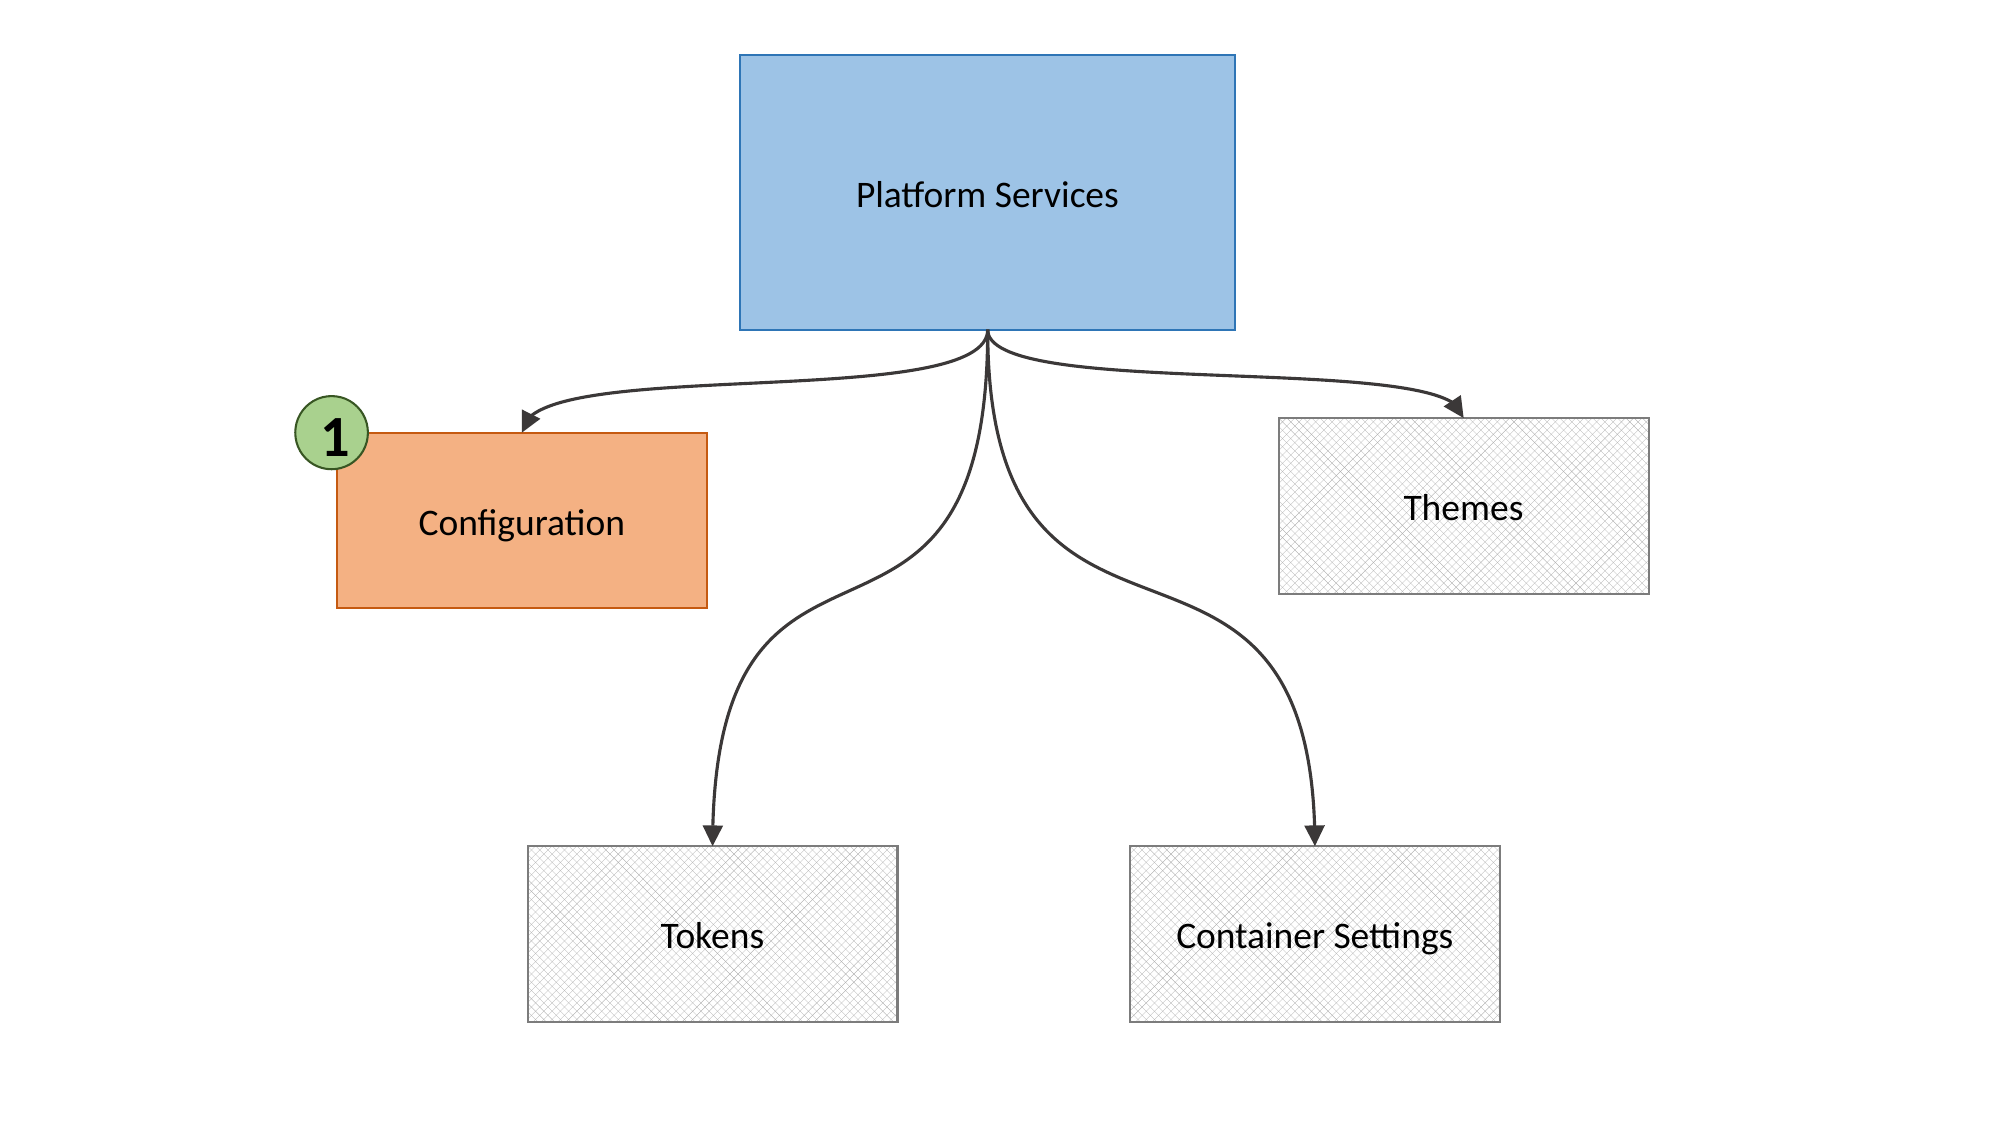

Platform Services
1
Themes
Configuration
Tokens
Container Settings